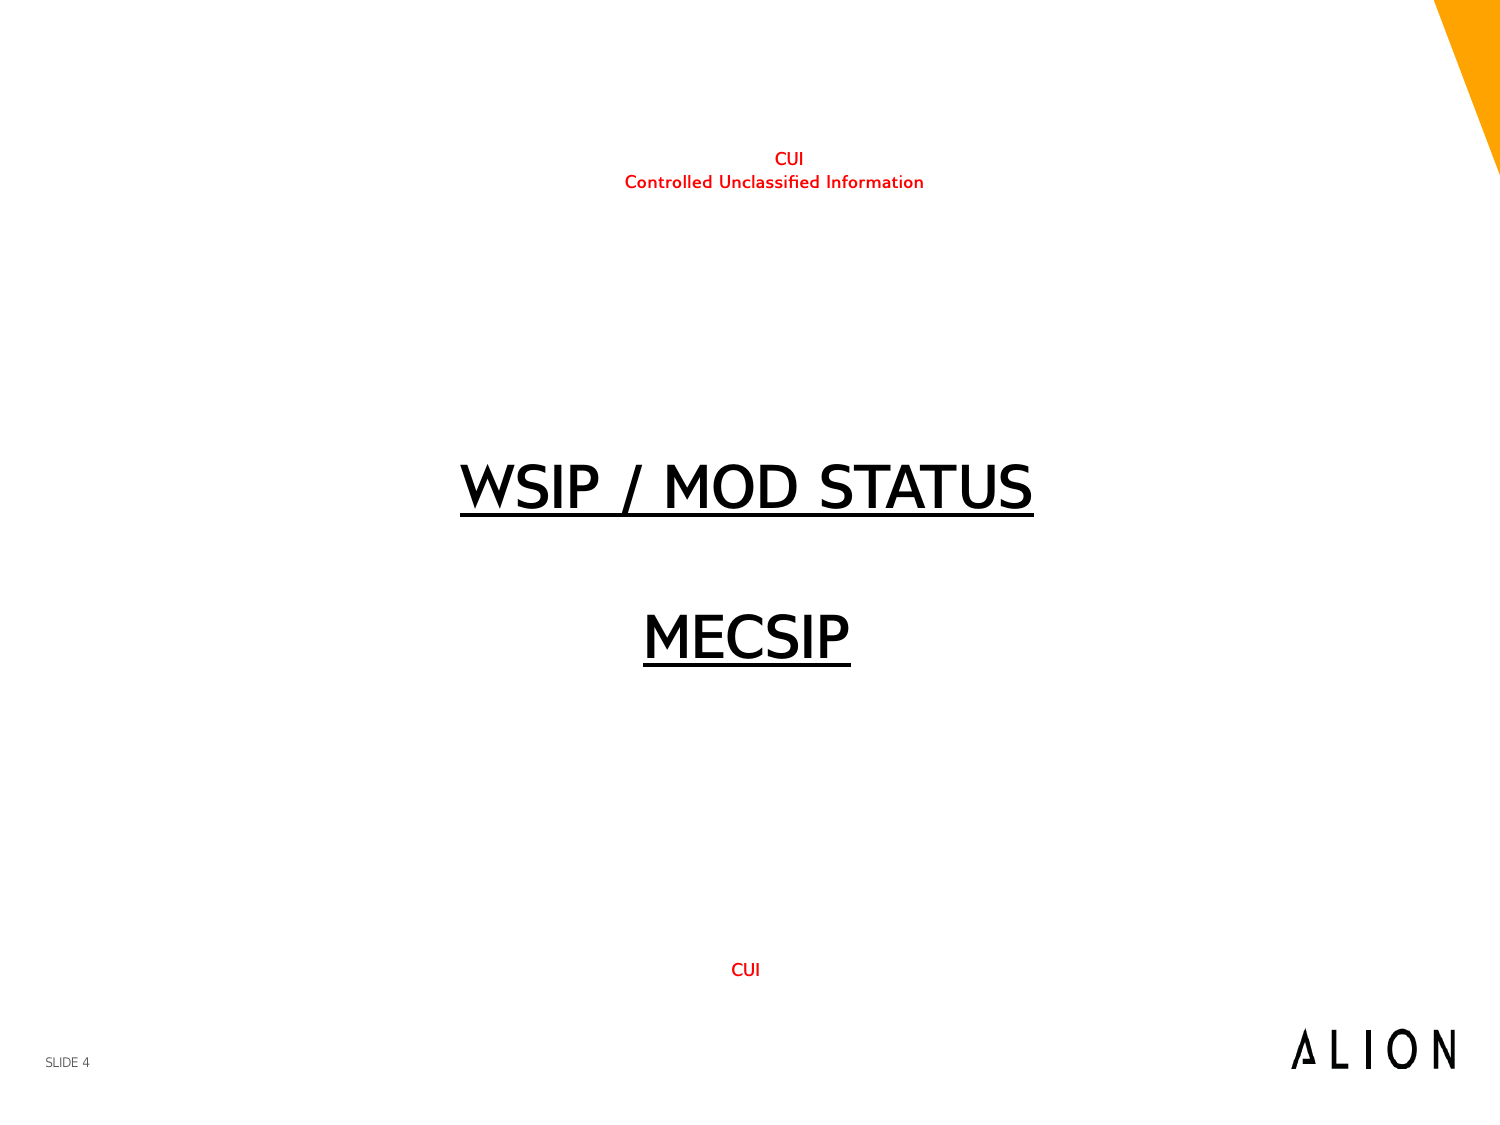

4
	CUI
Controlled Unclassified Information

WSIP / MOD STATUS

MECSIP
CUI